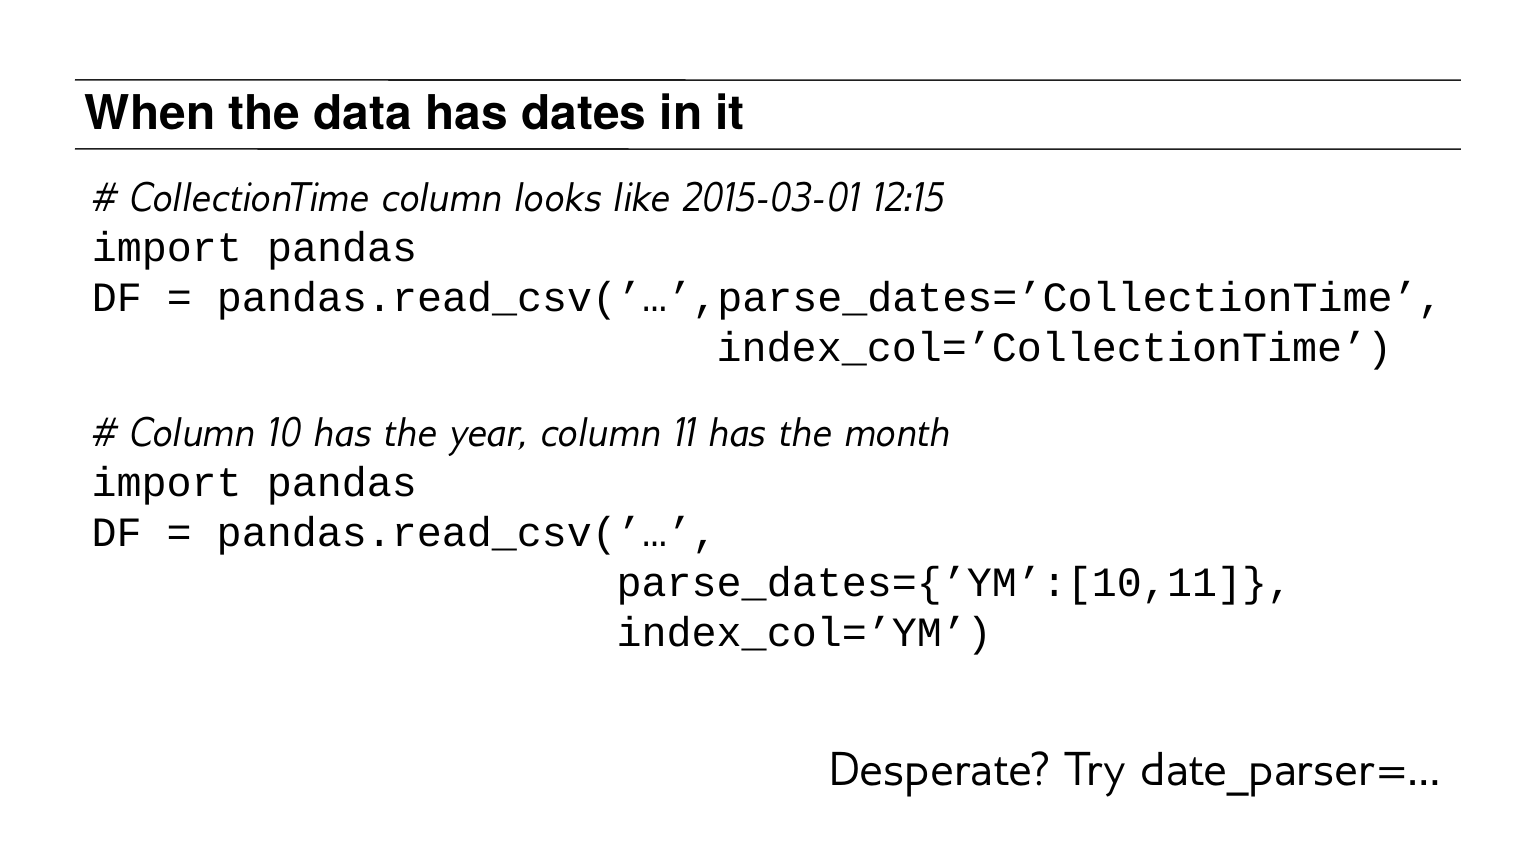

# When the data has dates in it
# CollectionTime column looks like 2015-03-01 12:15
import pandas
DF = pandas.read_csv(’…’,parse_dates=’CollectionTime’,
                         index_col=’CollectionTime’)

# Column 10 has the year, column 11 has the month
import pandas
DF = pandas.read_csv(’…’,
                     parse_dates={’YM’:[10,11]},
                     index_col=’YM’)

Desperate? Try date_parser=…